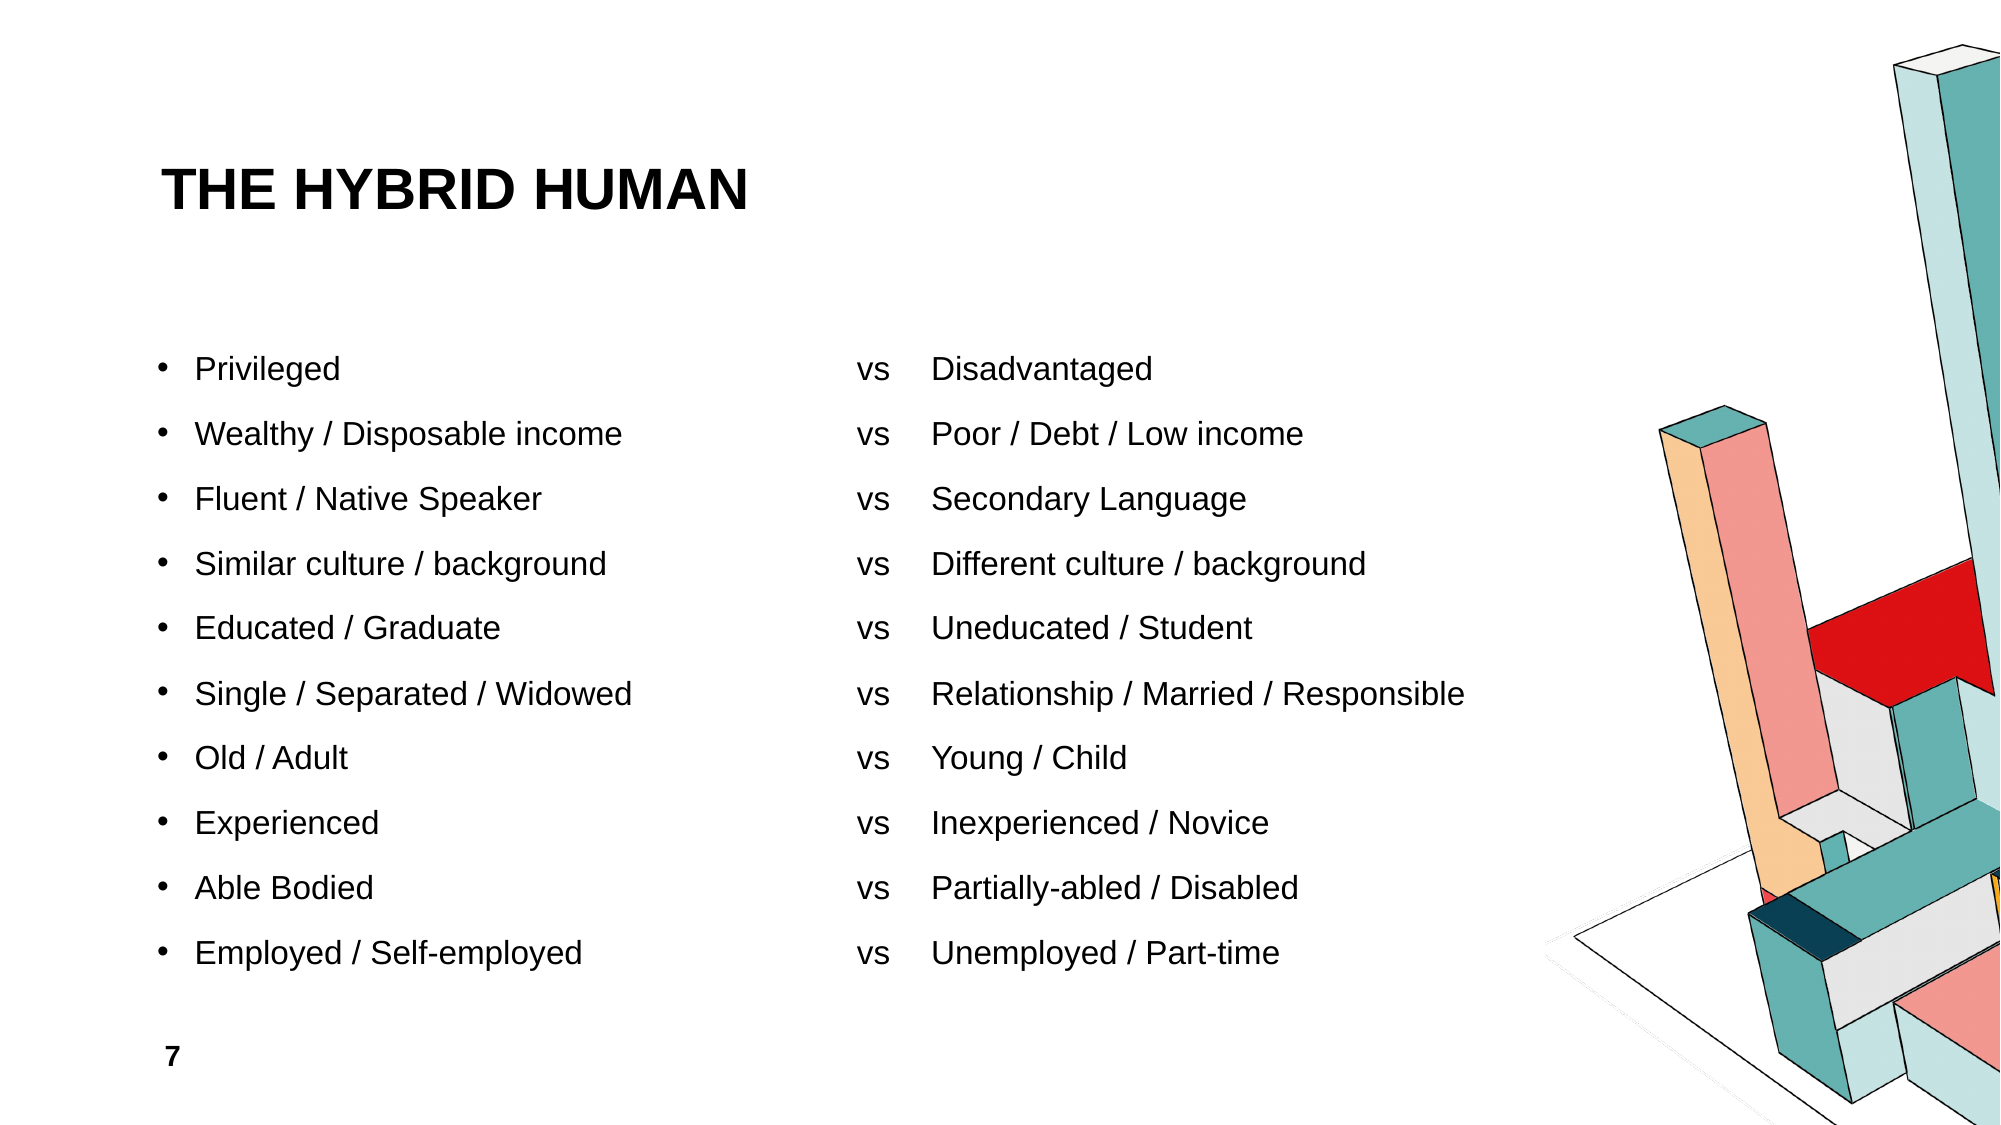

# The Hybrid Human
Privileged	vs	Disadvantaged
Wealthy / Disposable income	vs	Poor / Debt / Low income
Fluent / Native Speaker	vs	Secondary Language
Similar culture / background	vs	Different culture / background
Educated / Graduate	vs	Uneducated / Student
Single / Separated / Widowed	vs 	Relationship / Married / Responsible
Old / Adult	vs	Young / Child
Experienced	vs	Inexperienced / Novice
Able Bodied	vs	Partially-abled / Disabled
Employed / Self-employed	vs	Unemployed / Part-time
7